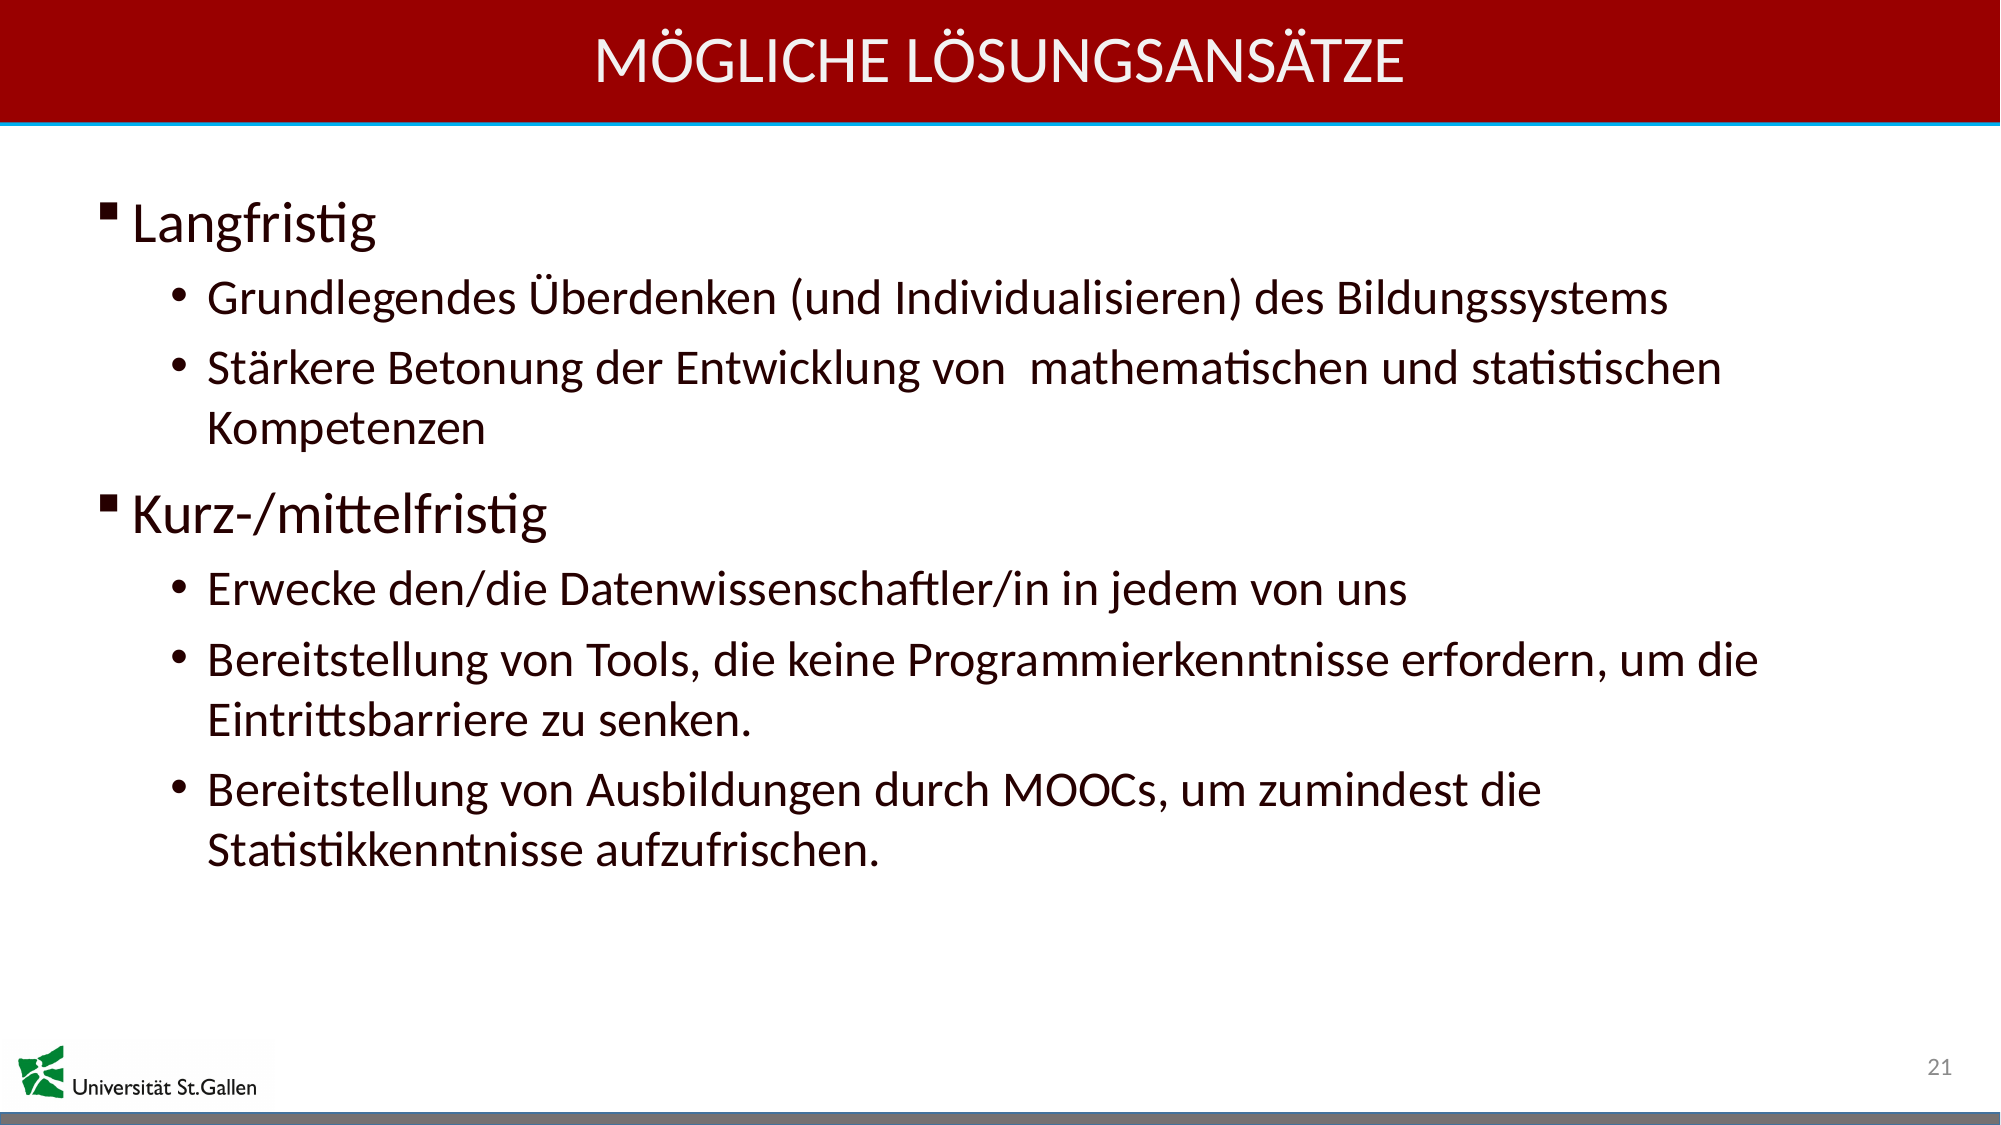

# Mögliche Lösungsansätze
Langfristig
Grundlegendes Überdenken (und Individualisieren) des Bildungssystems
Stärkere Betonung der Entwicklung von  mathematischen und statistischen Kompetenzen
Kurz-/mittelfristig
Erwecke den/die Datenwissenschaftler/in in jedem von uns
Bereitstellung von Tools, die keine Programmierkenntnisse erfordern, um die Eintrittsbarriere zu senken.
Bereitstellung von Ausbildungen durch MOOCs, um zumindest die Statistikkenntnisse aufzufrischen.
21